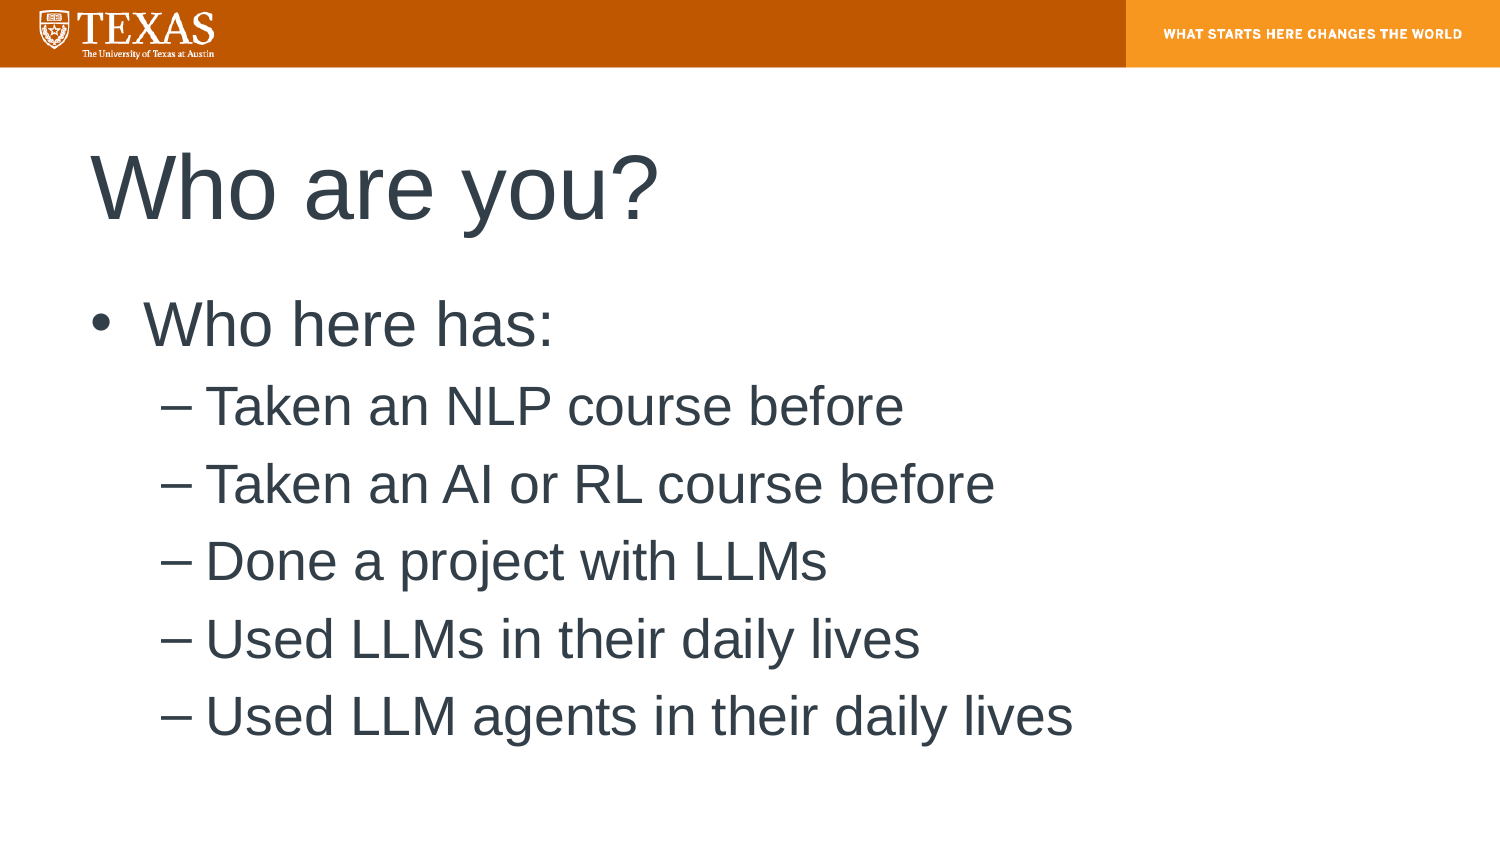

# Who are you?
Who here has:
Taken an NLP course before
Taken an AI or RL course before
Done a project with LLMs
Used LLMs in their daily lives
Used LLM agents in their daily lives